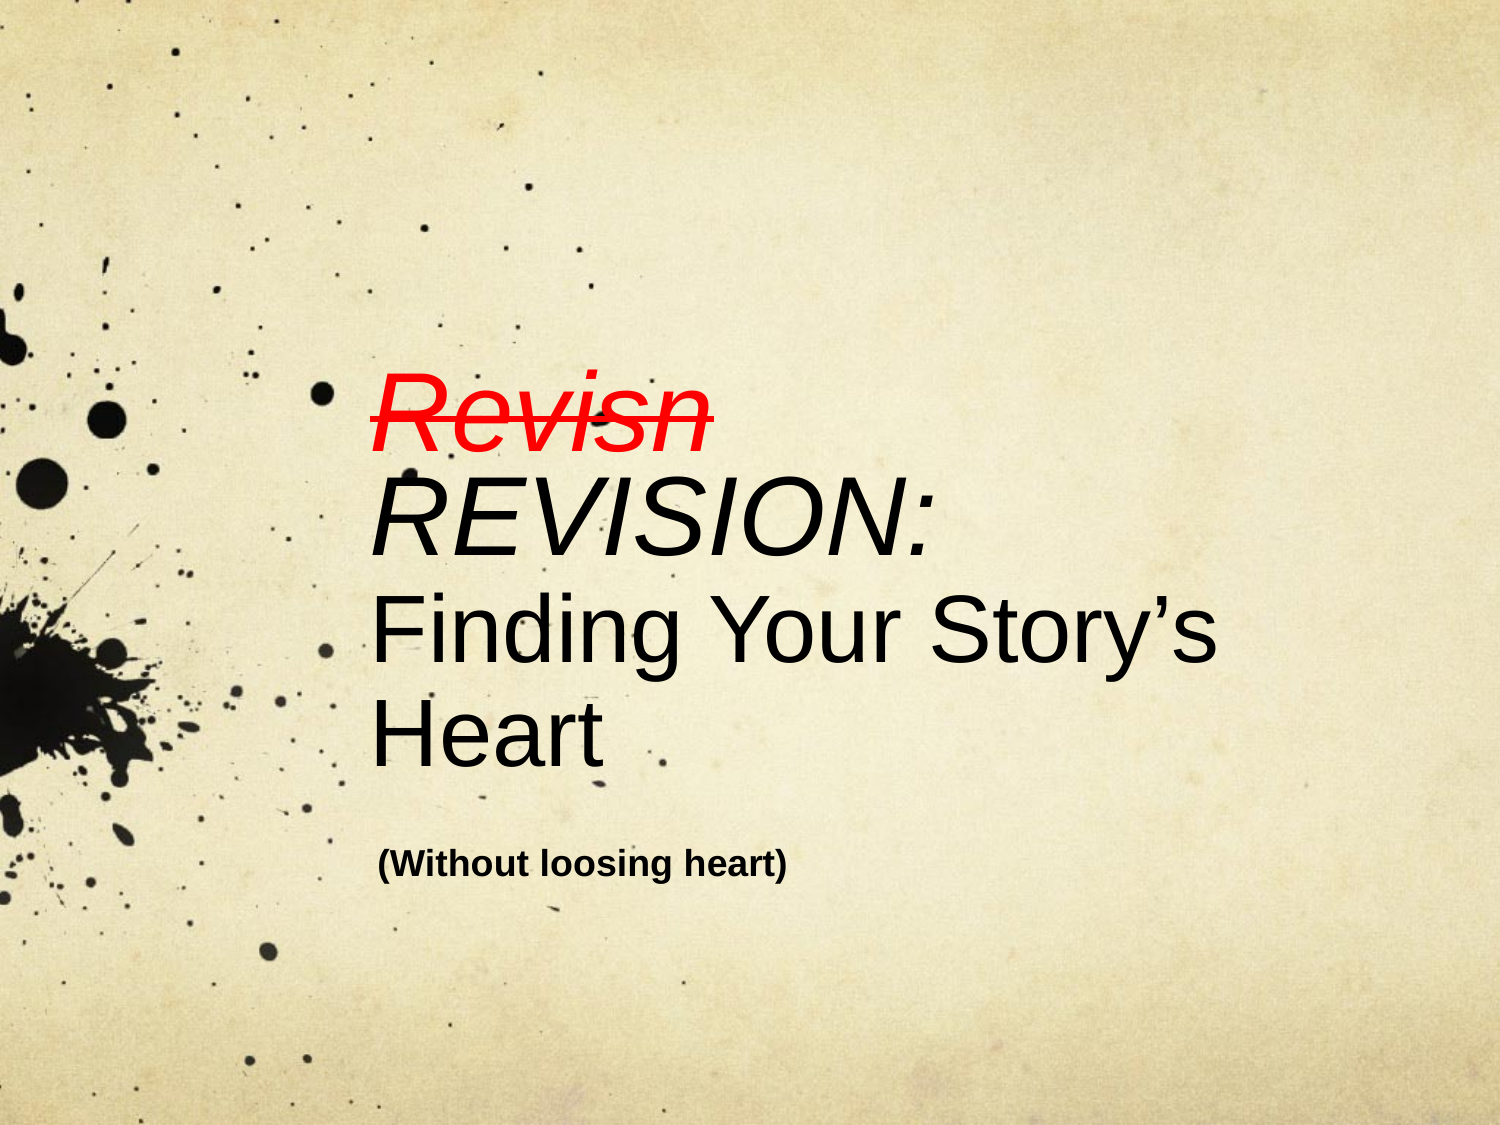

# Revisn REVISION: Finding Your Story’s Heart
(Without loosing heart)